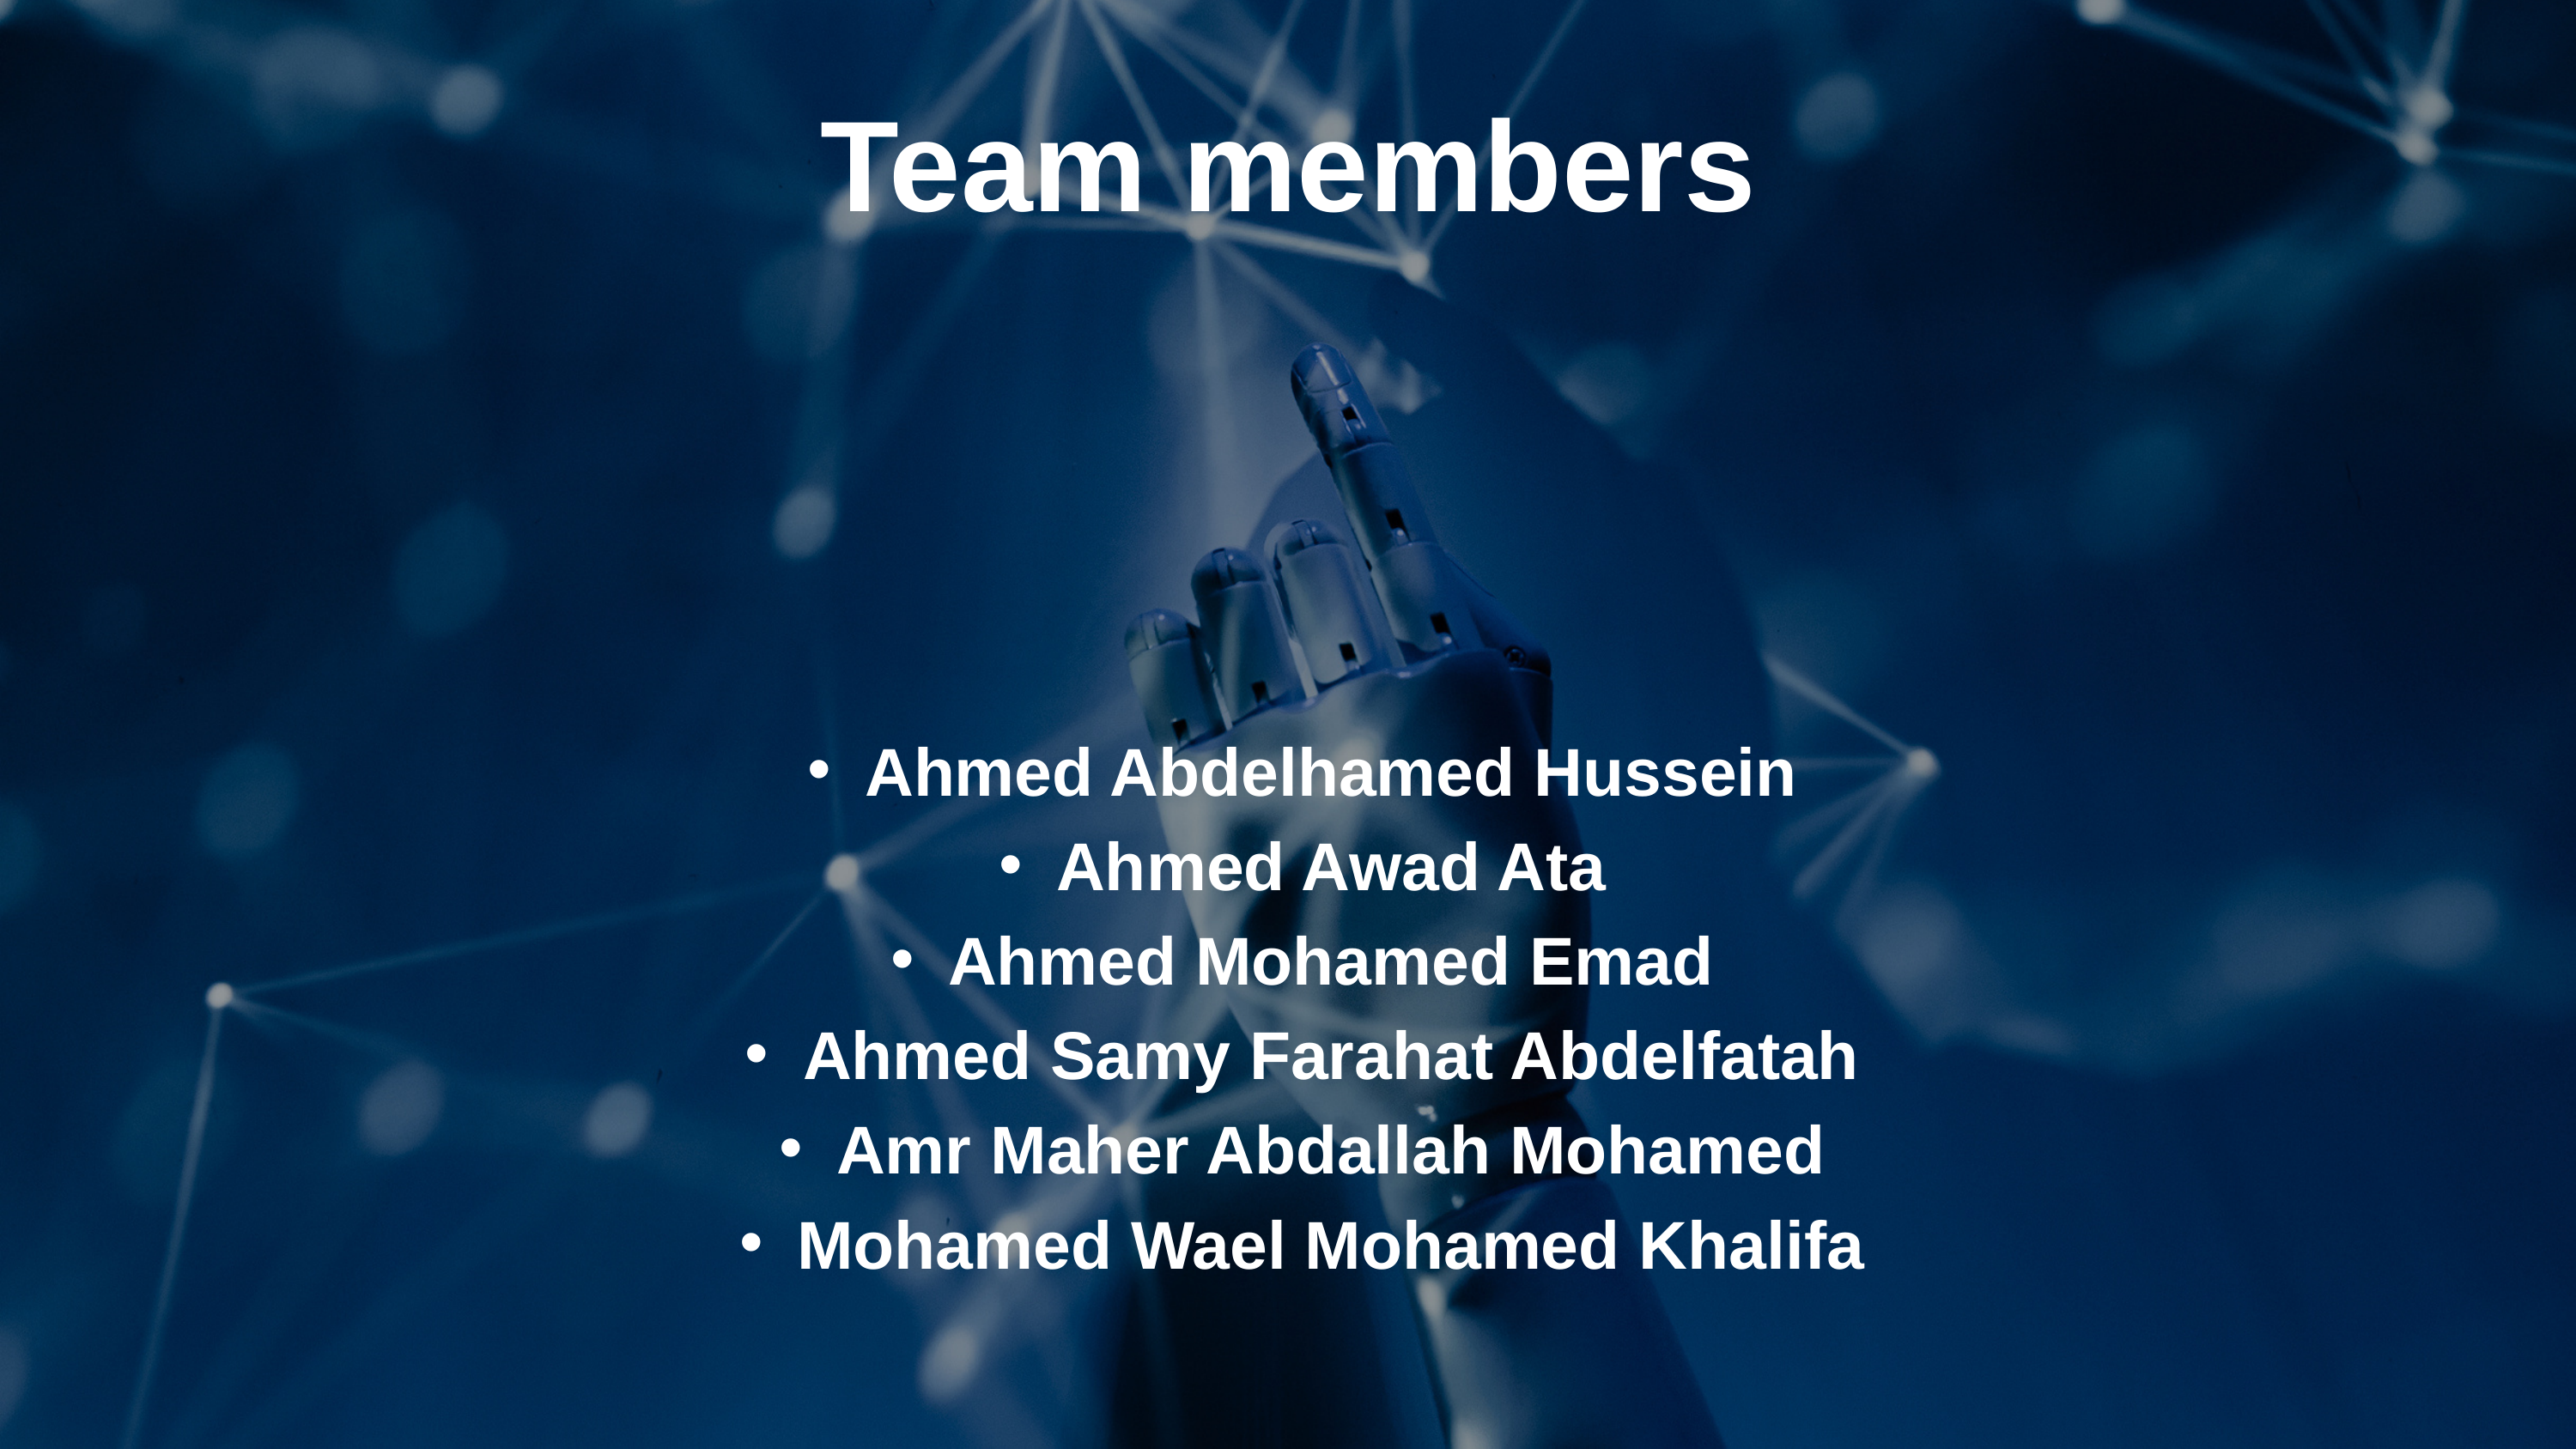

Team members
Ahmed Abdelhamed Hussein
Ahmed Awad Ata
Ahmed Mohamed Emad
Ahmed Samy Farahat Abdelfatah
Amr Maher Abdallah Mohamed
Mohamed Wael Mohamed Khalifa